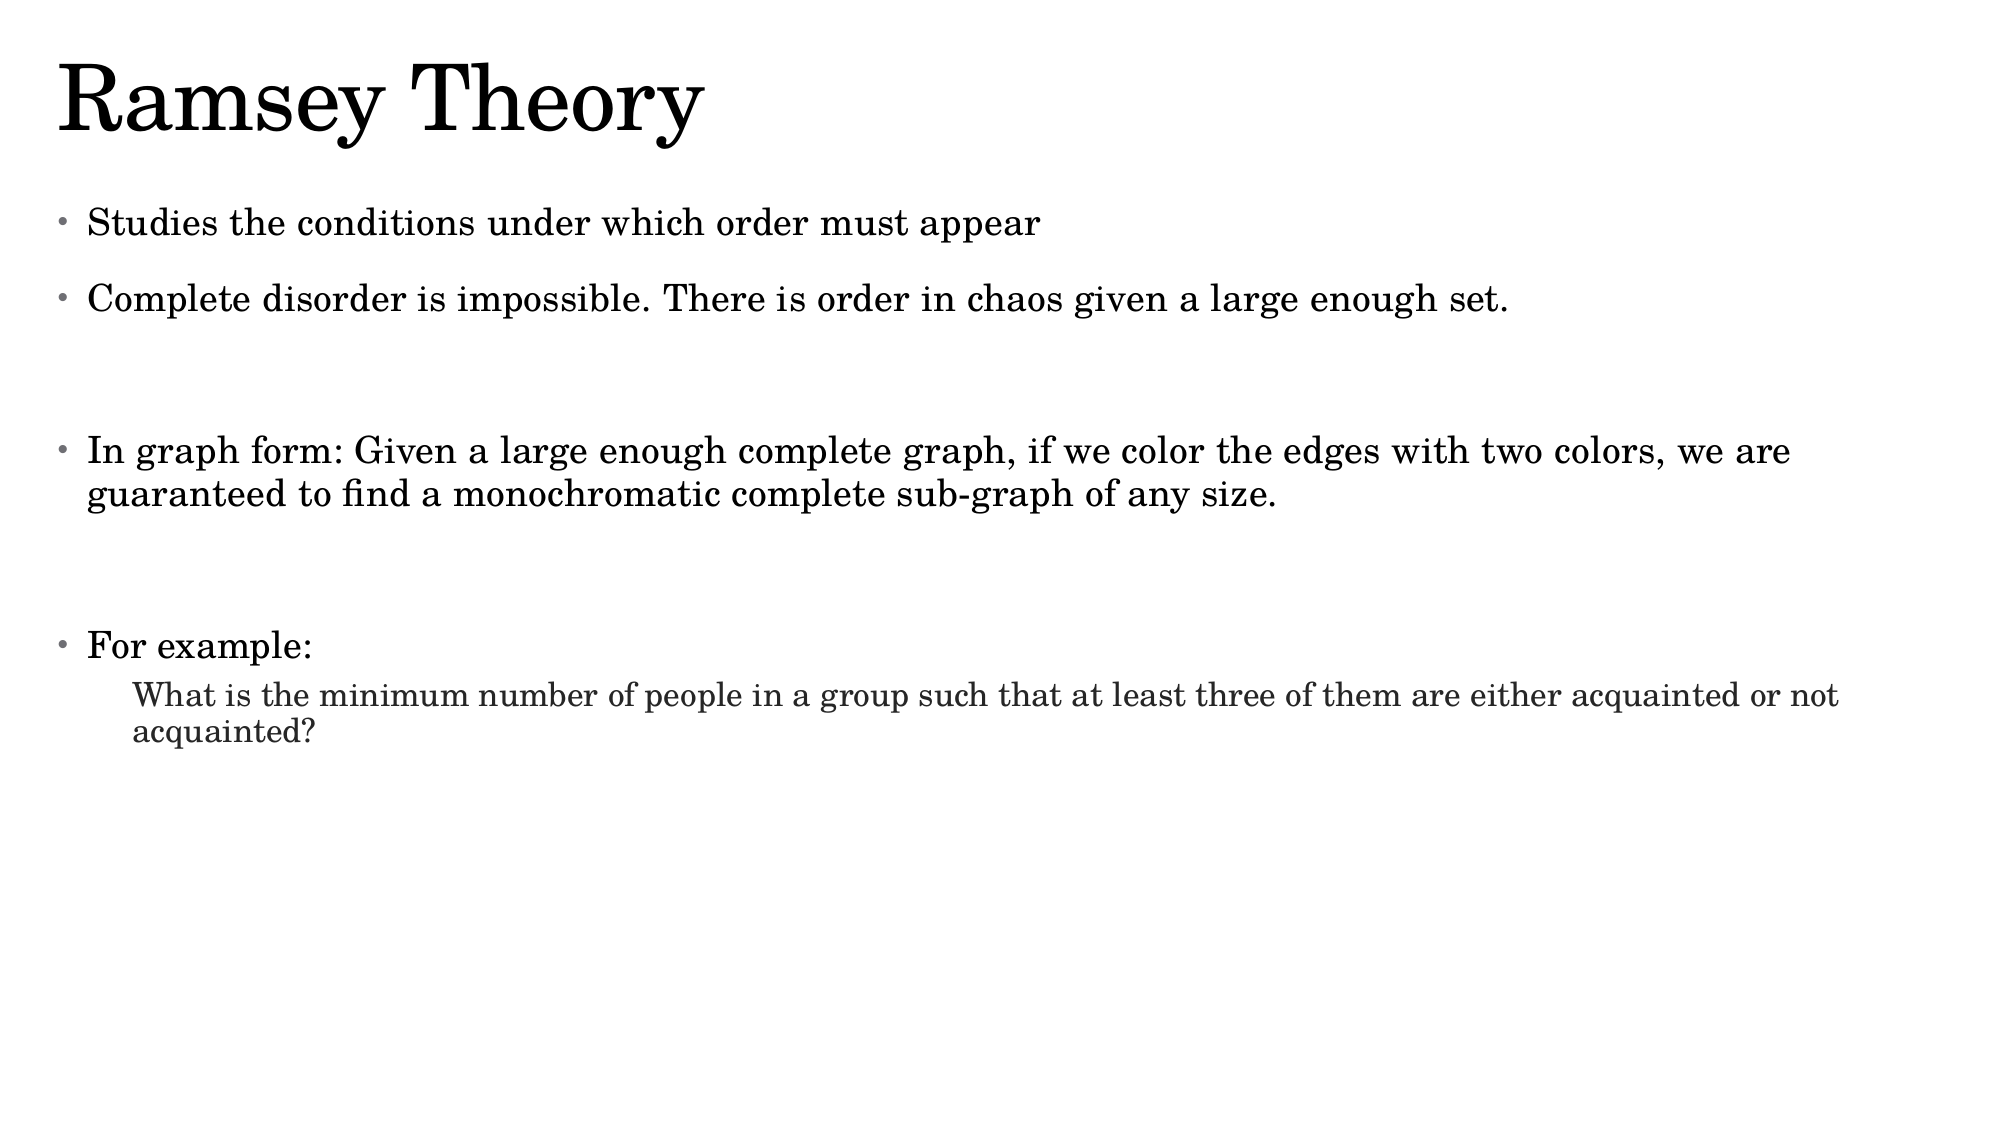

# Ramsey Theory
Studies the conditions under which order must appear
Complete disorder is impossible. There is order in chaos given a large enough set.

In graph form: Given a large enough complete graph, if we color the edges with two colors, we are guaranteed to find a monochromatic complete sub-graph of any size.

For example:
What is the minimum number of people in a group such that at least three of them are either acquainted or not acquainted?